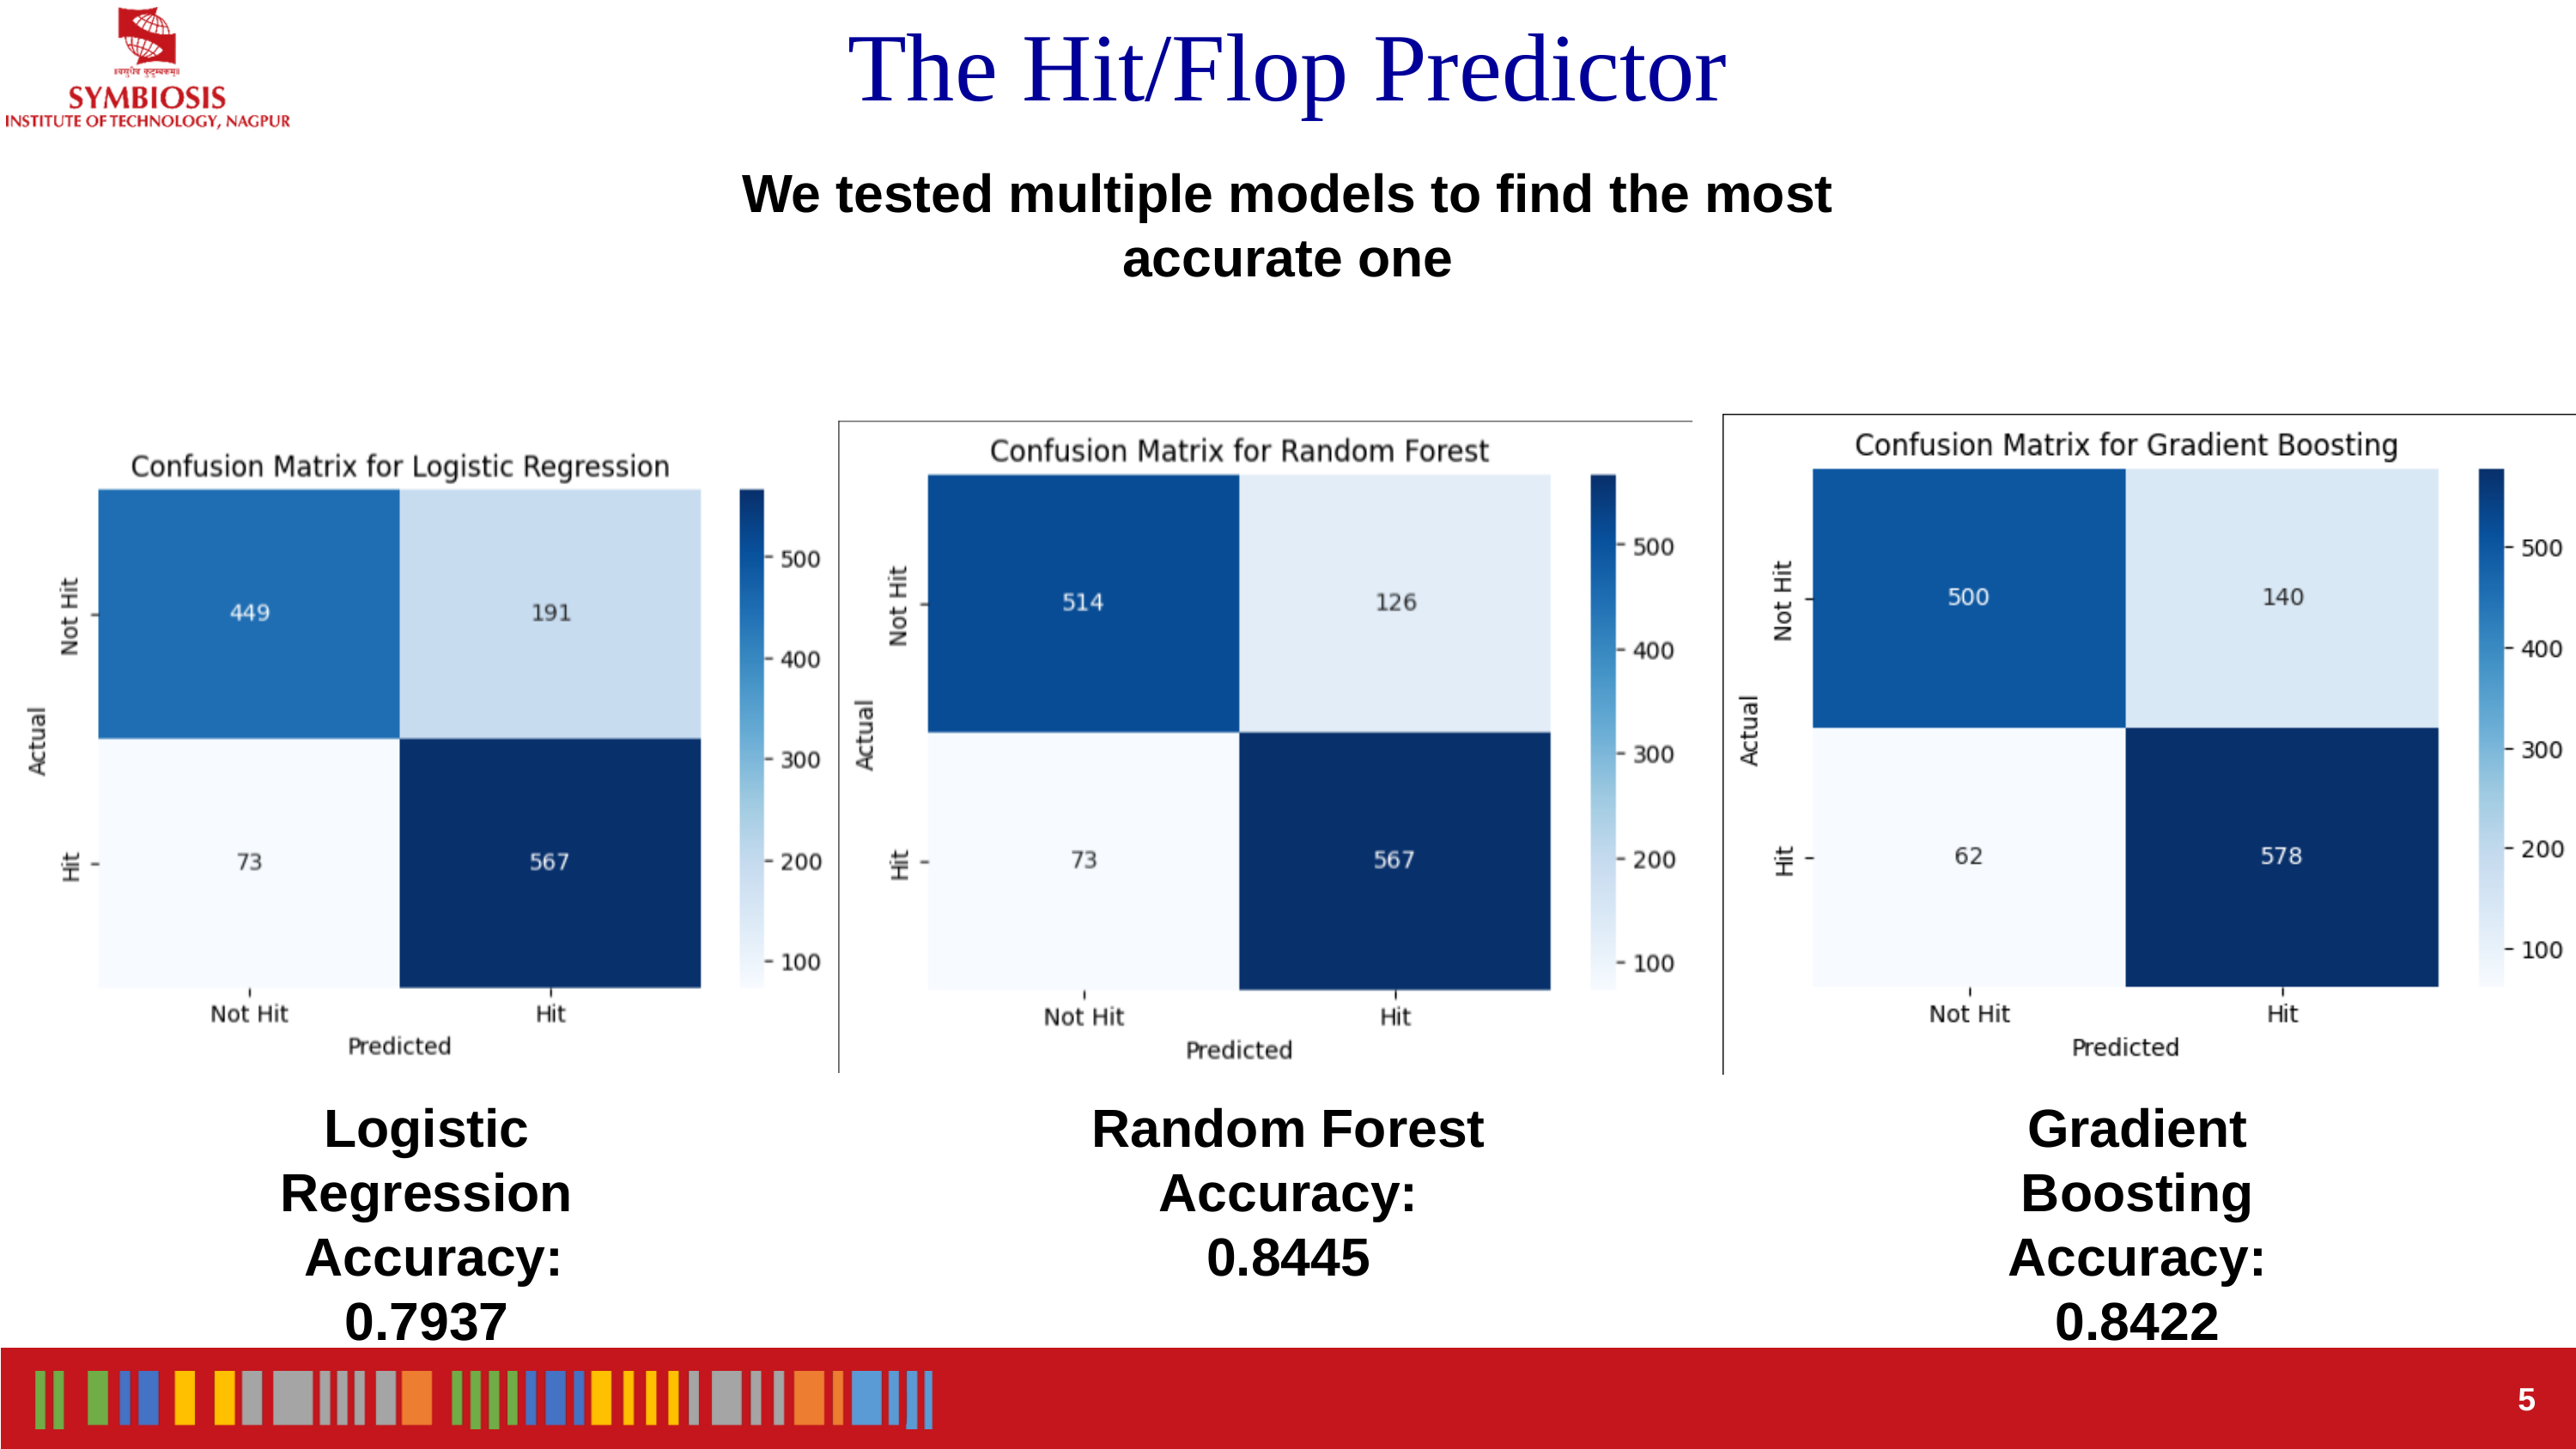

The Hit/Flop Predictor

We tested multiple models to find the most accurate one

Logistic Regression
 Accuracy: 0.7937
Random Forest
Accuracy: 0.8445
Gradient Boosting
Accuracy: 0.8422

5